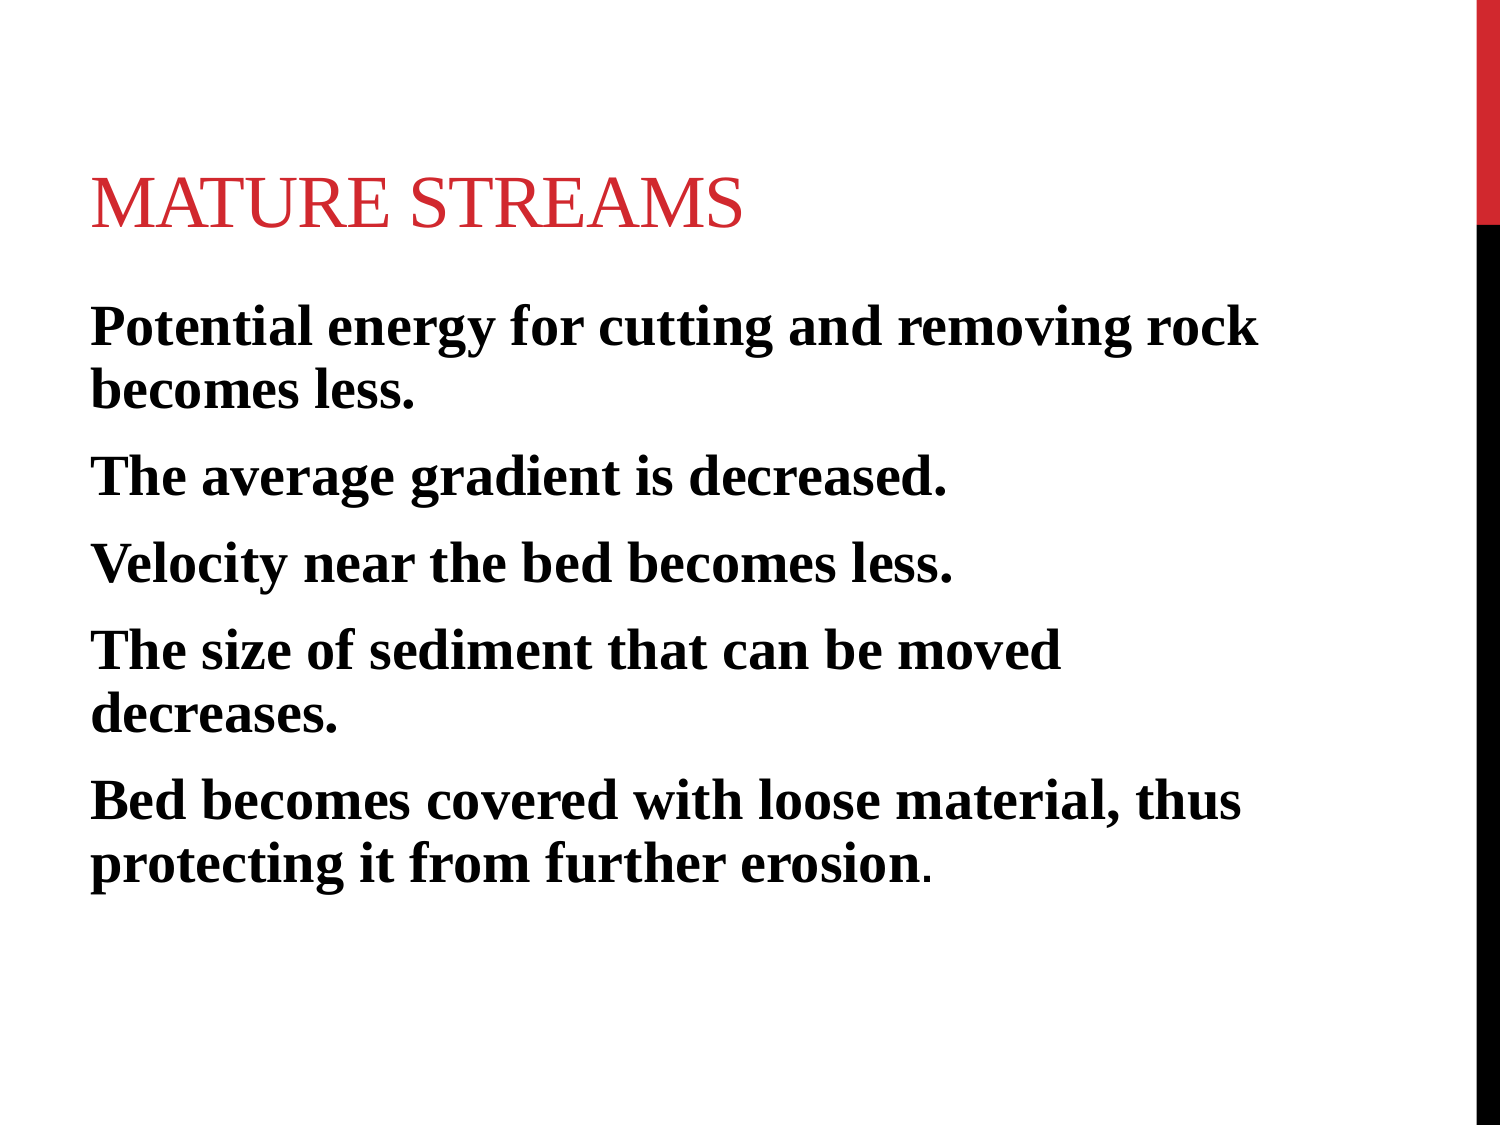

# Mature Streams
Potential energy for cutting and removing rock becomes less.
The average gradient is decreased.
Velocity near the bed becomes less.
The size of sediment that can be moved decreases.
Bed becomes covered with loose material, thus protecting it from further erosion.